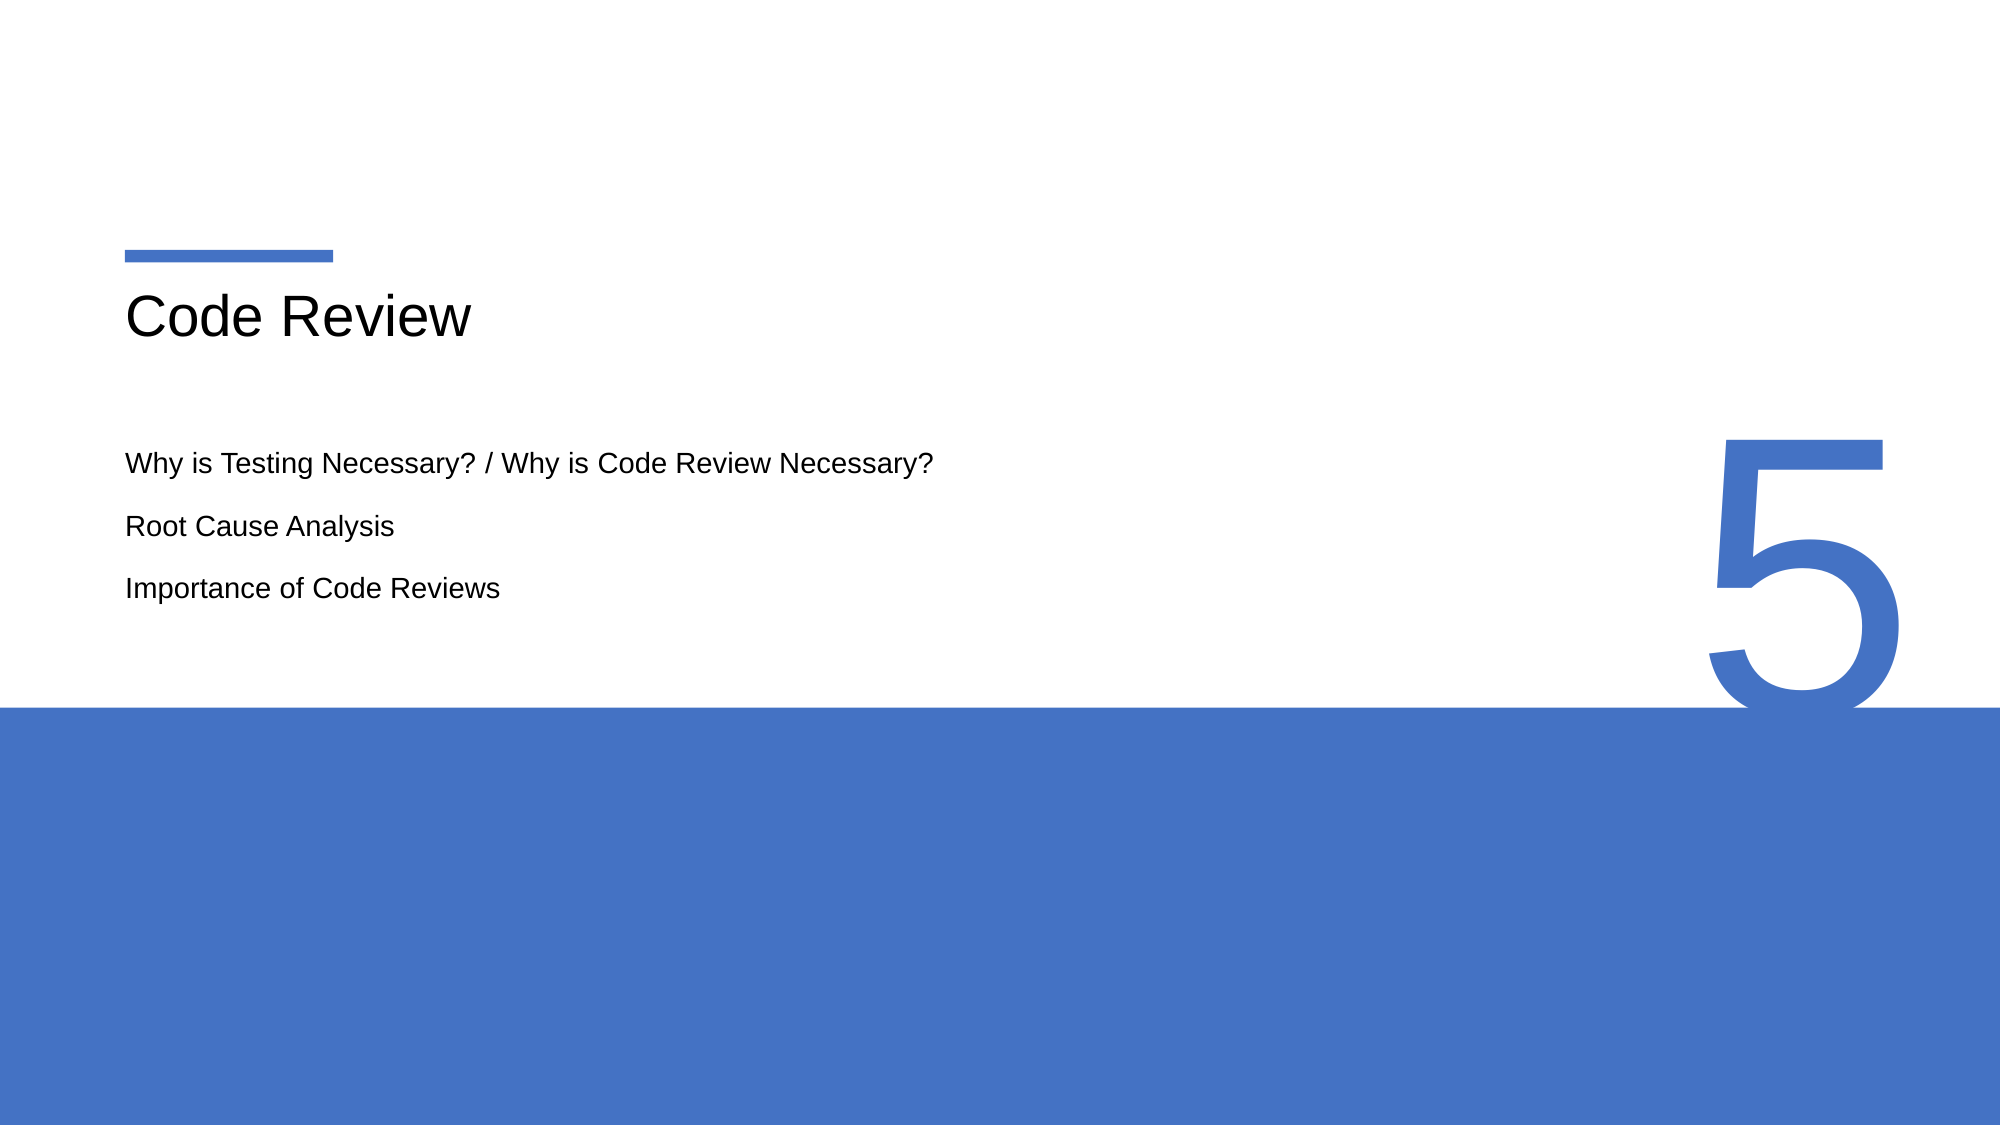

Code Review
5
# Why is Testing Necessary?​ / Why is Code Review Necessary? Root Cause Analysis Importance of Code Reviews